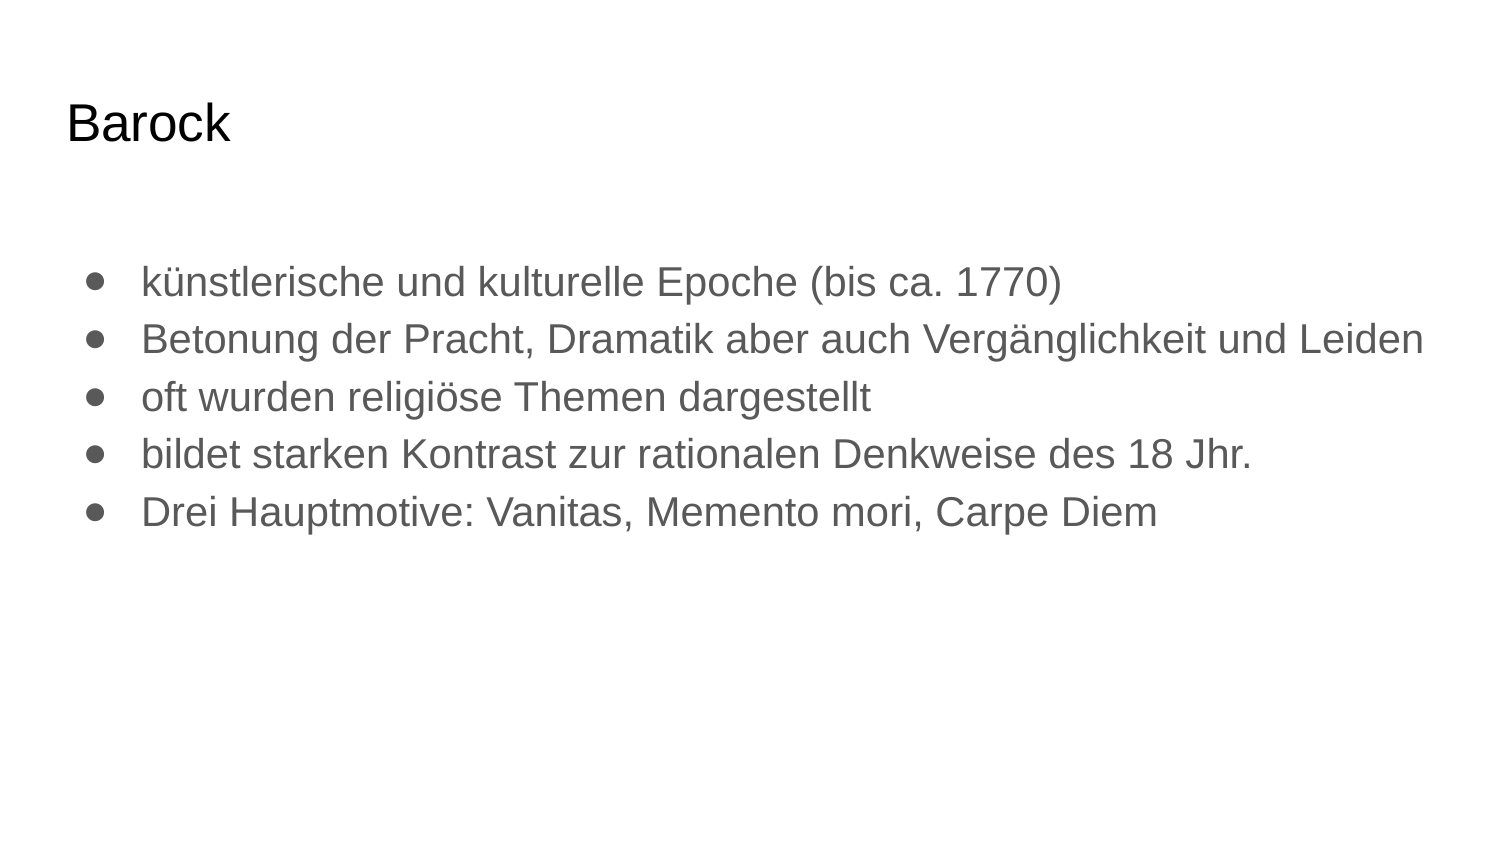

# Barock
künstlerische und kulturelle Epoche (bis ca. 1770)
Betonung der Pracht, Dramatik aber auch Vergänglichkeit und Leiden
oft wurden religiöse Themen dargestellt
bildet starken Kontrast zur rationalen Denkweise des 18 Jhr.
Drei Hauptmotive: Vanitas, Memento mori, Carpe Diem